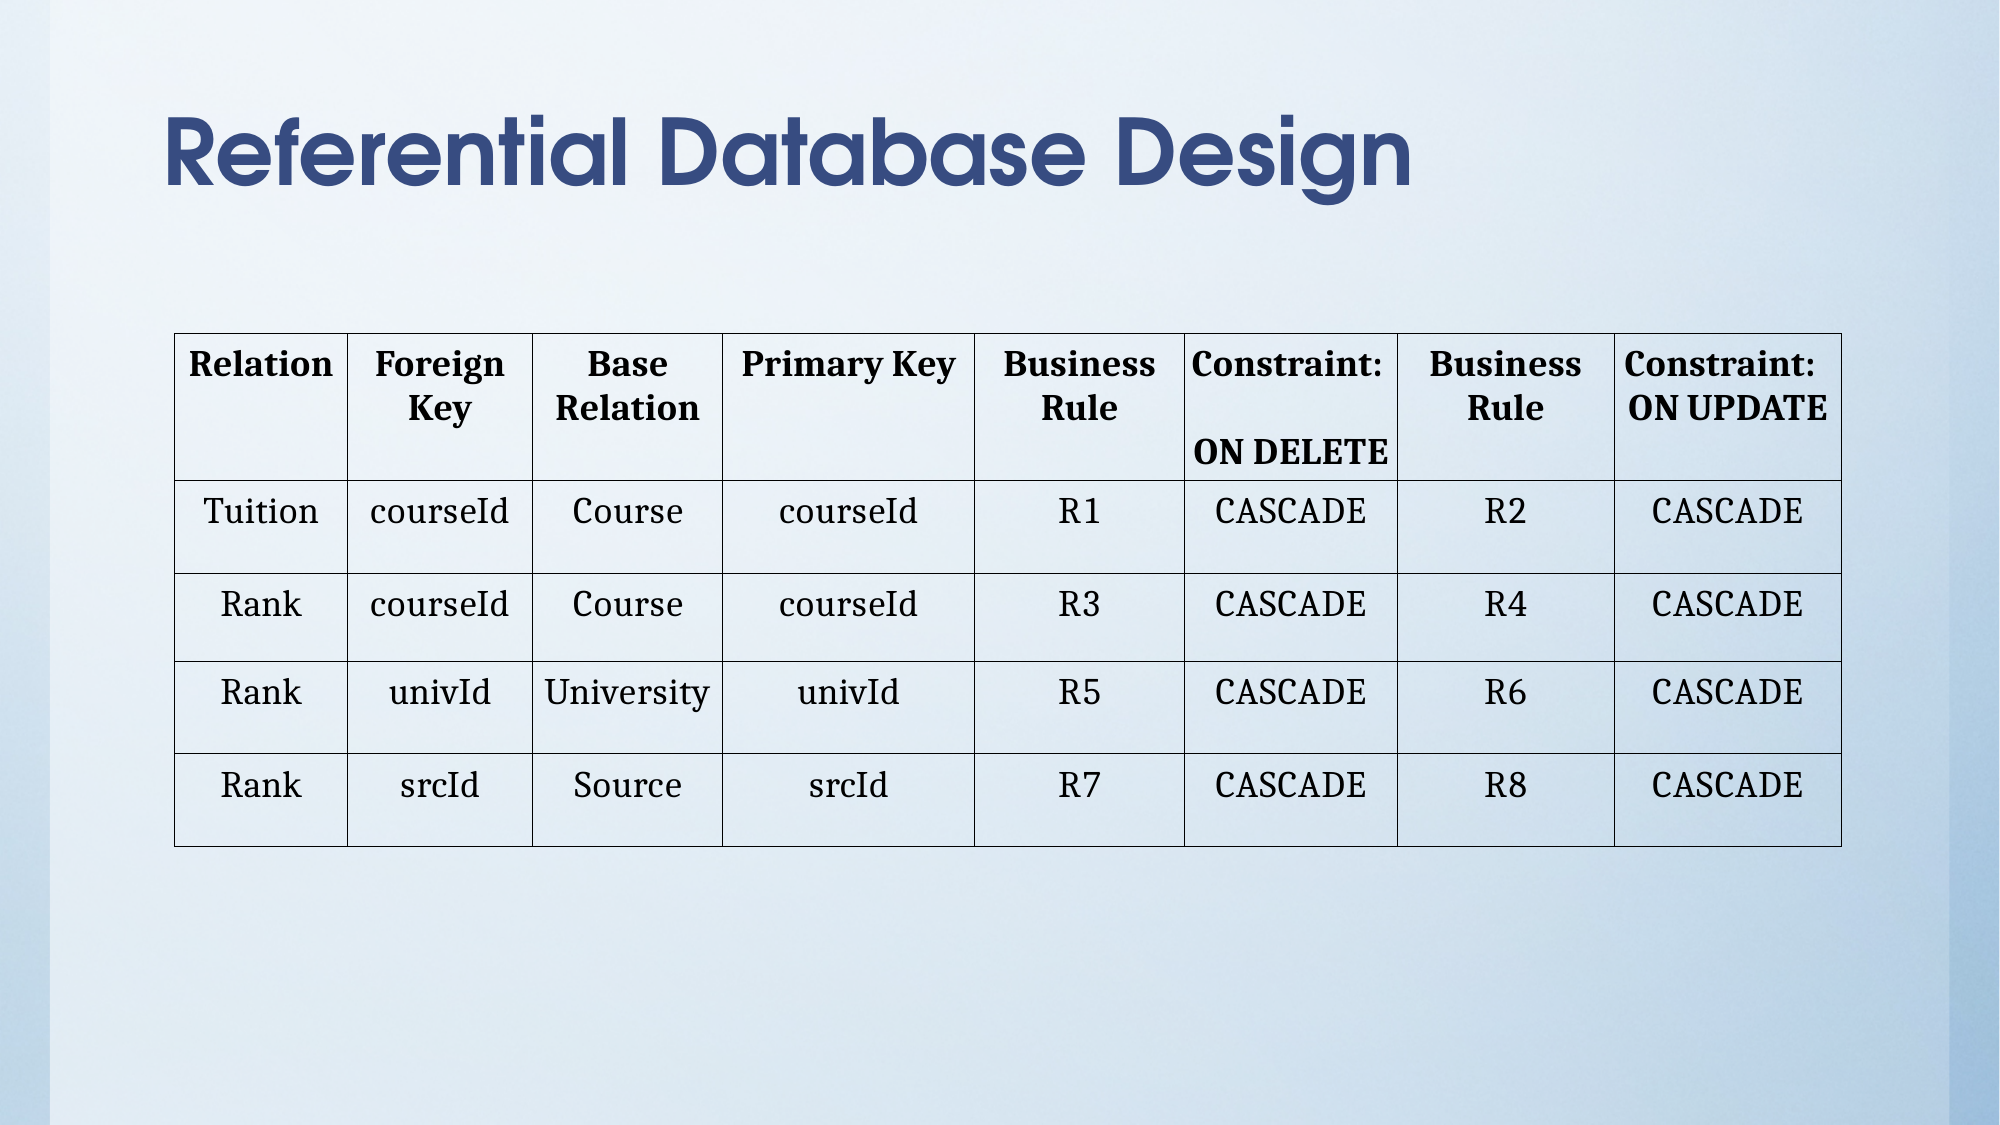

# Referential Database Design
| Relation | Foreign Key | Base Relation | Primary Key | Business Rule | Constraint: ON DELETE | Business Rule | Constraint: ON UPDATE |
| --- | --- | --- | --- | --- | --- | --- | --- |
| Tuition | courseId | Course | courseId | R1 | CASCADE | R2 | CASCADE |
| Rank | courseId | Course | courseId | R3 | CASCADE | R4 | CASCADE |
| Rank | univId | University | univId | R5 | CASCADE | R6 | CASCADE |
| Rank | srcId | Source | srcId | R7 | CASCADE | R8 | CASCADE |